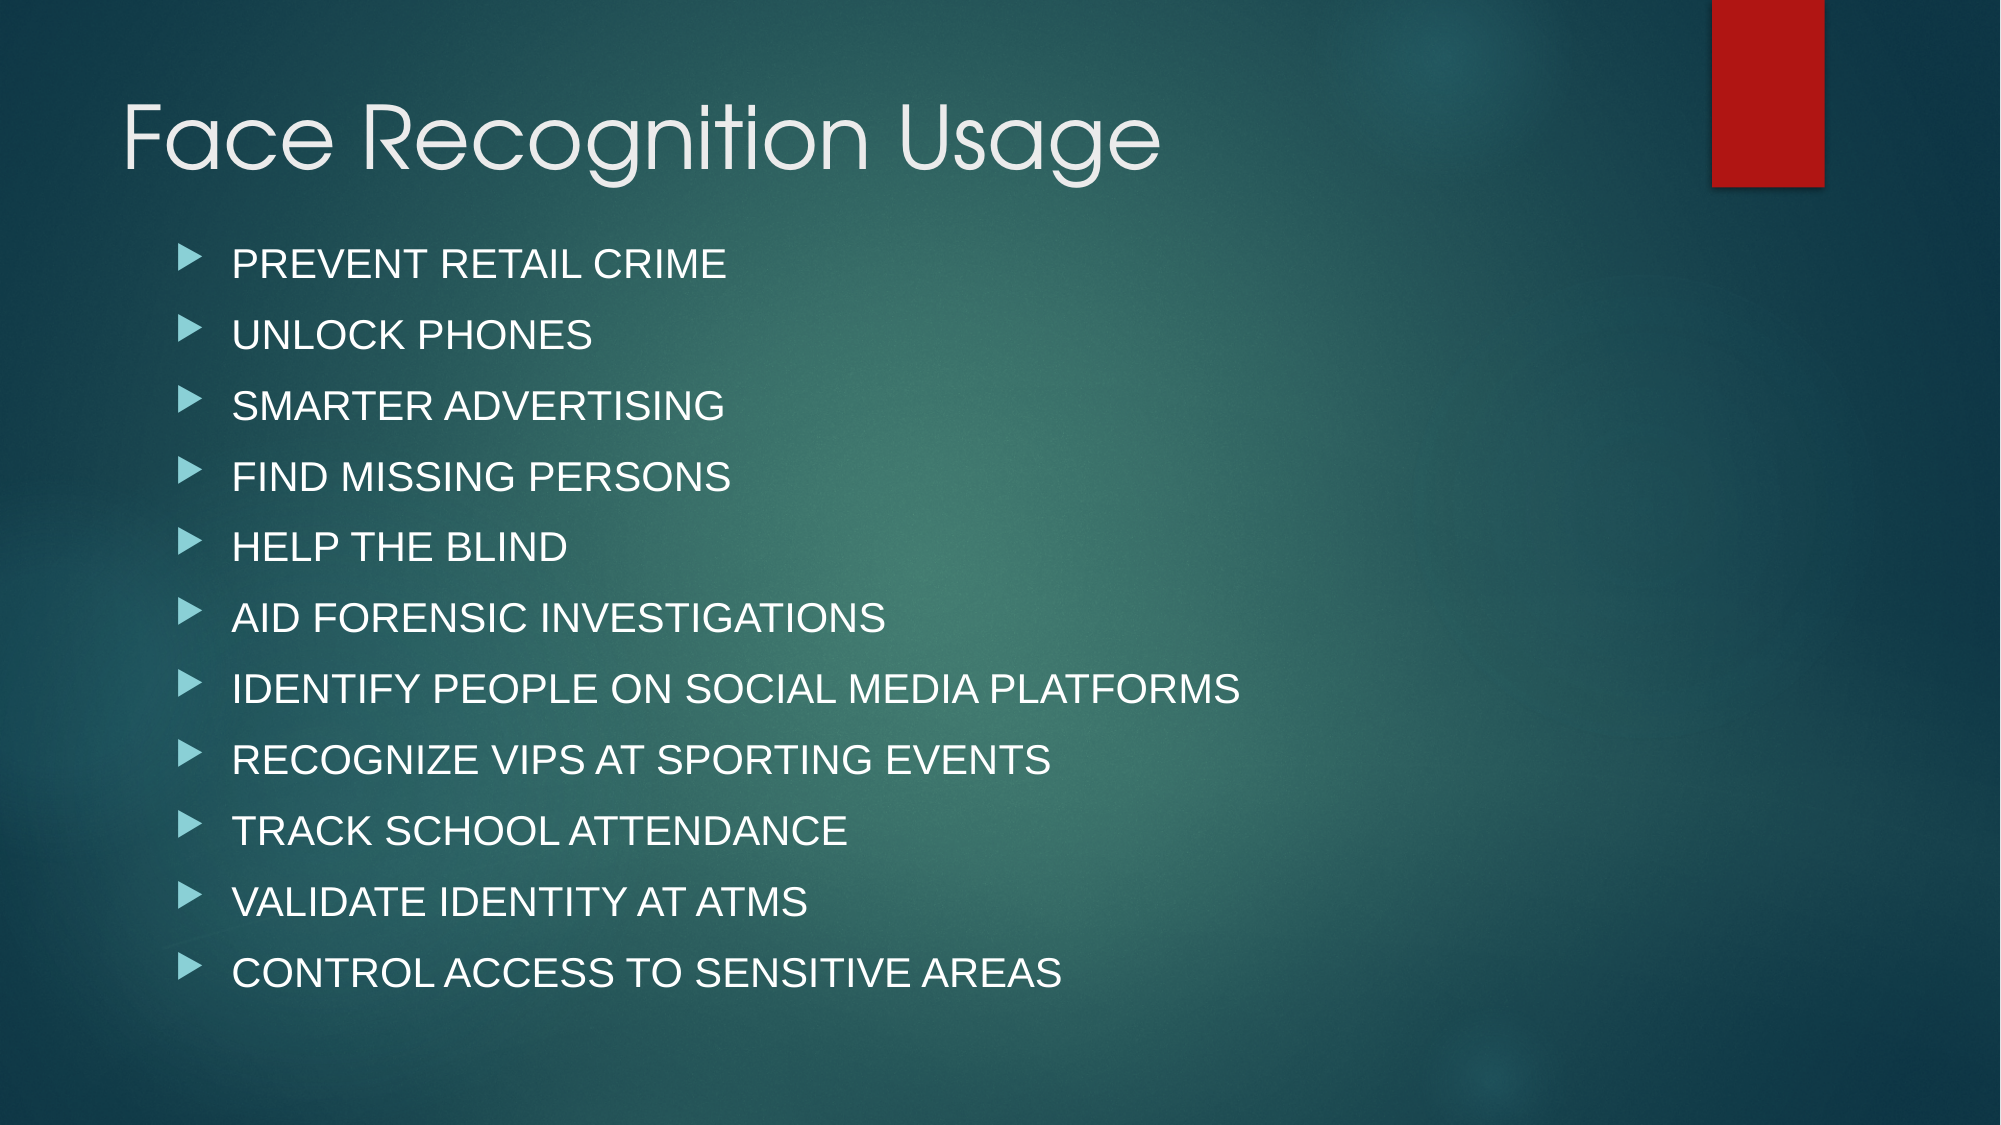

# Face Recognition Usage
PREVENT RETAIL CRIME
UNLOCK PHONES
SMARTER ADVERTISING
FIND MISSING PERSONS
HELP THE BLIND
AID FORENSIC INVESTIGATIONS
IDENTIFY PEOPLE ON SOCIAL MEDIA PLATFORMS
RECOGNIZE VIPS AT SPORTING EVENTS
TRACK SCHOOL ATTENDANCE
VALIDATE IDENTITY AT ATMS
CONTROL ACCESS TO SENSITIVE AREAS